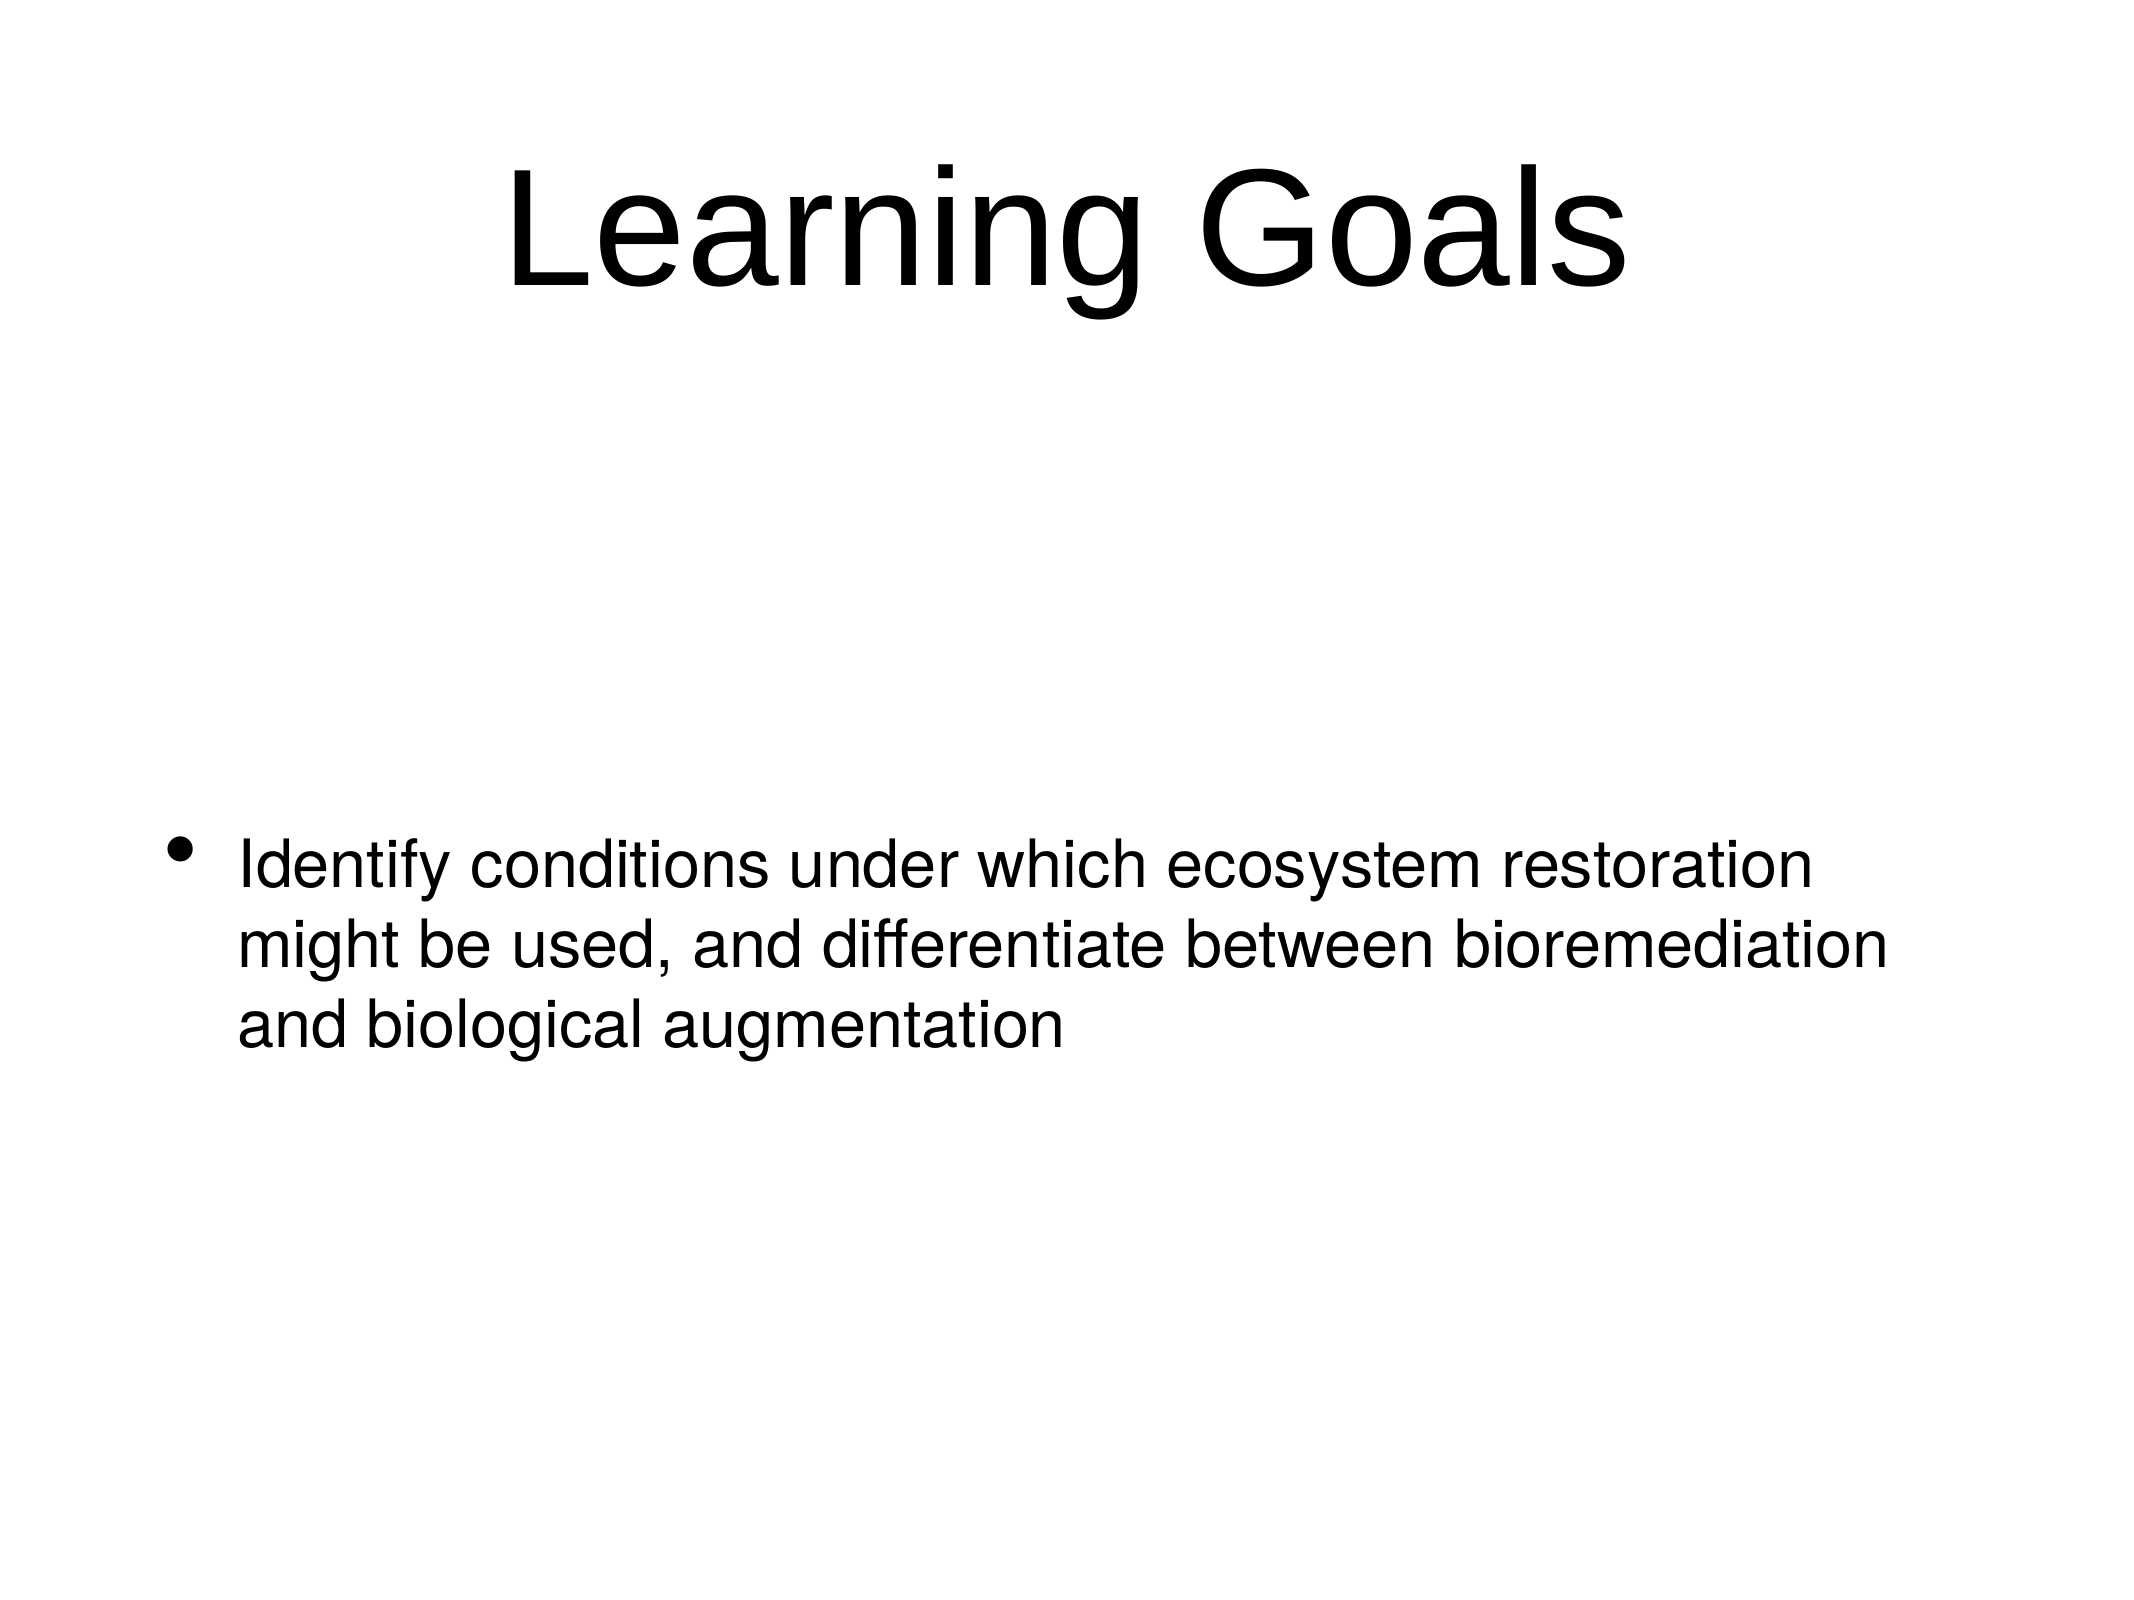

# Learning Goals
Identify conditions under which ecosystem restoration might be used, and differentiate between bioremediation and biological augmentation